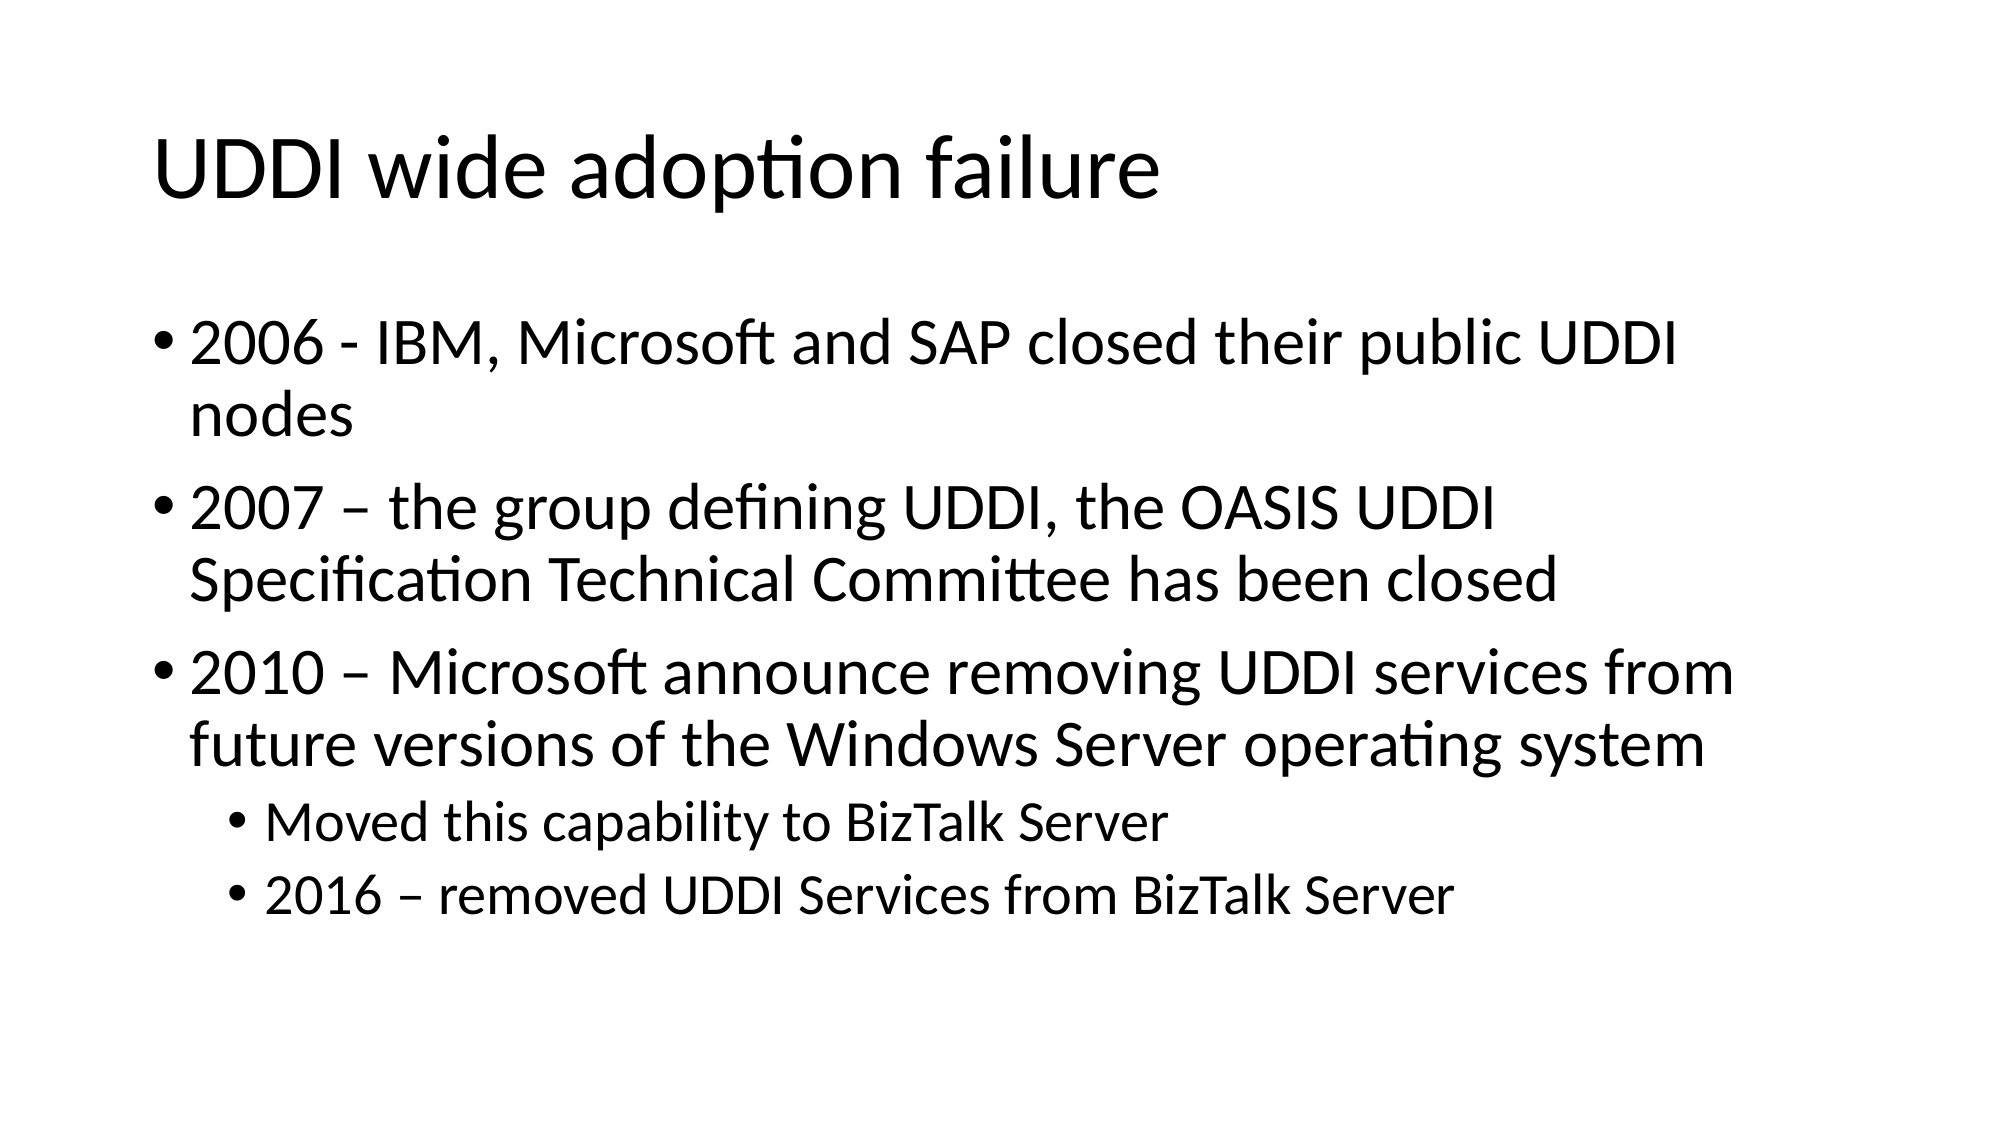

# UDDI wide adoption failure
2006 - IBM, Microsoft and SAP closed their public UDDI nodes
2007 – the group defining UDDI, the OASIS UDDI Specification Technical Committee has been closed
2010 – Microsoft announce removing UDDI services from future versions of the Windows Server operating system
Moved this capability to BizTalk Server
2016 – removed UDDI Services from BizTalk Server